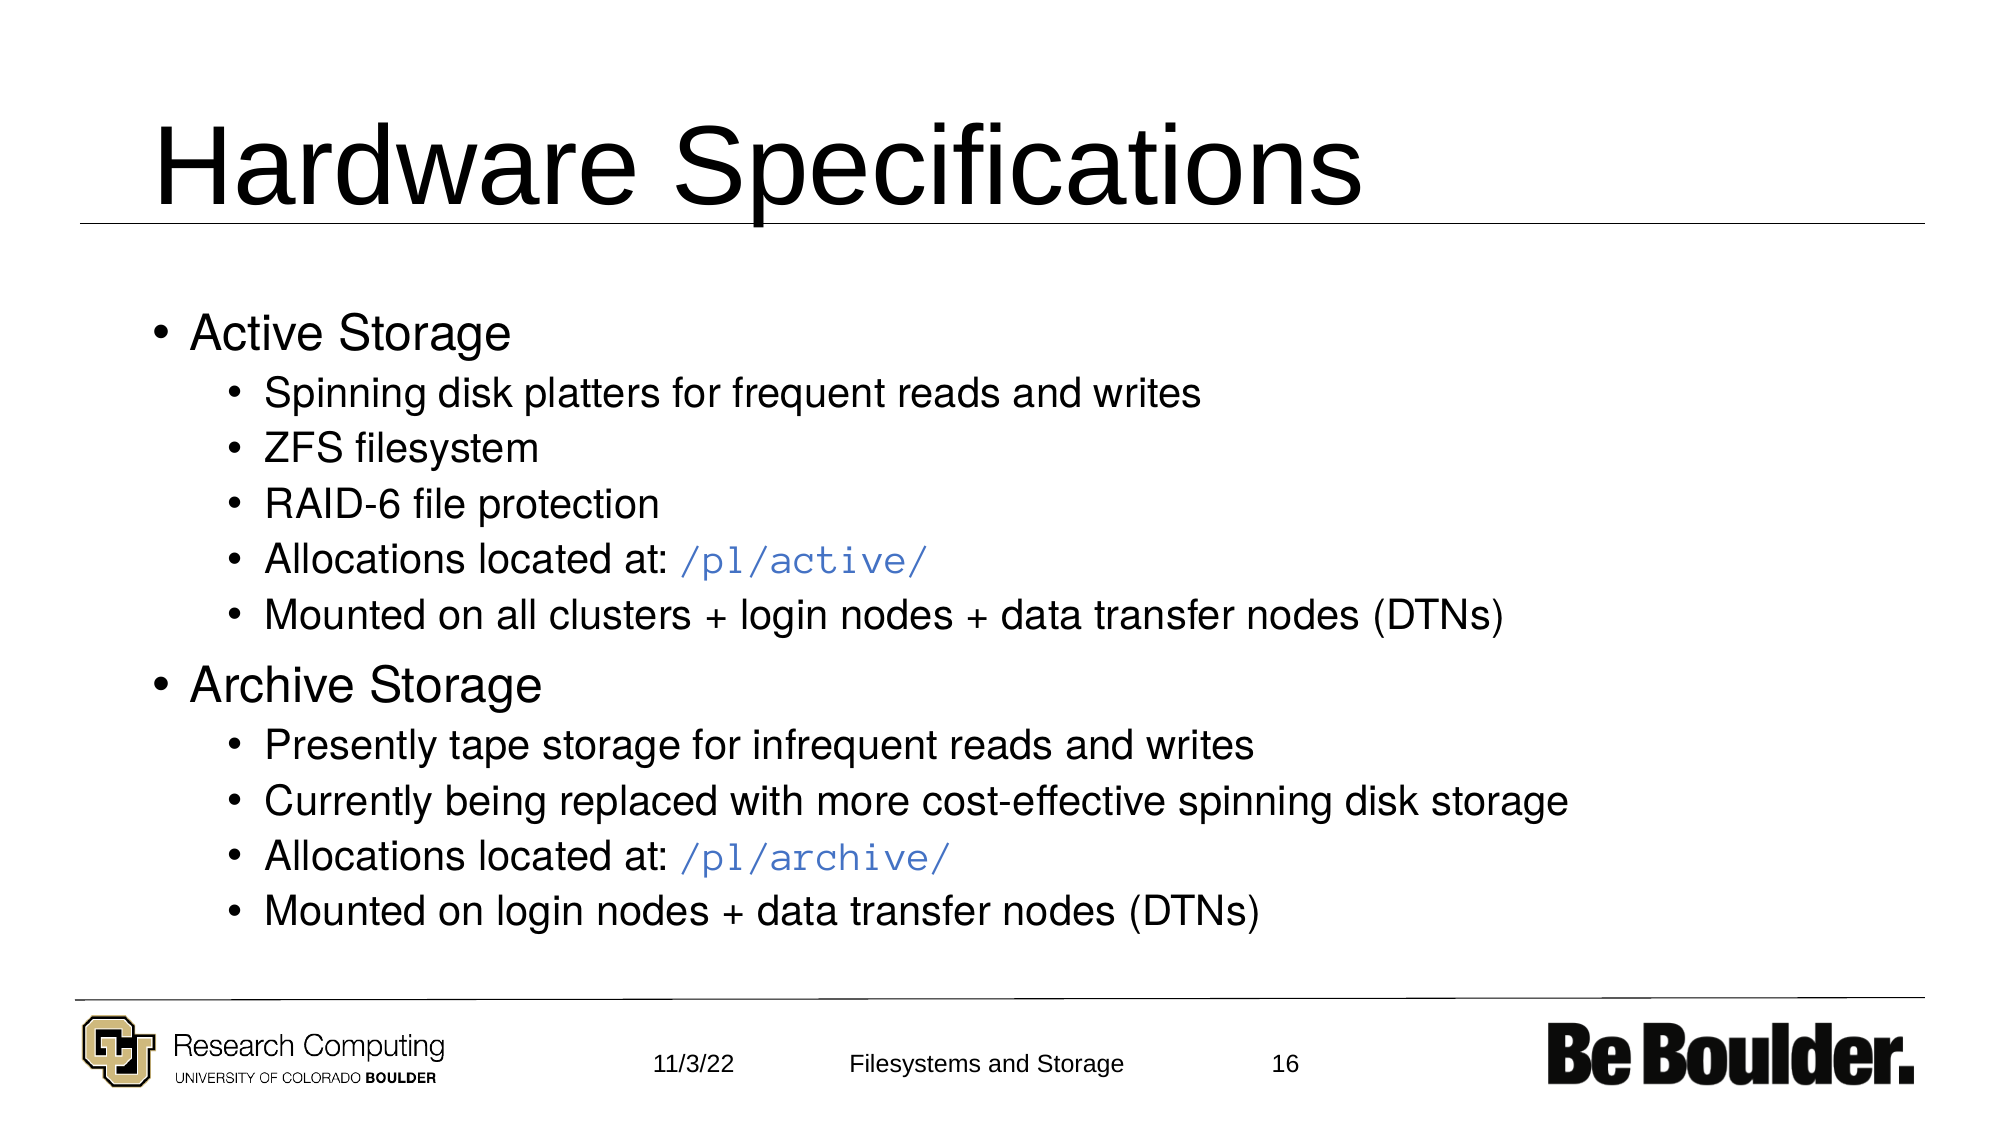

# Hardware Specifications
Active Storage
Spinning disk platters for frequent reads and writes
ZFS filesystem
RAID-6 file protection
Allocations located at: /pl/active/
Mounted on all clusters + login nodes + data transfer nodes (DTNs)
Archive Storage
Presently tape storage for infrequent reads and writes
Currently being replaced with more cost-effective spinning disk storage
Allocations located at: /pl/archive/
Mounted on login nodes + data transfer nodes (DTNs)

11/3/22
16
Filesystems and Storage